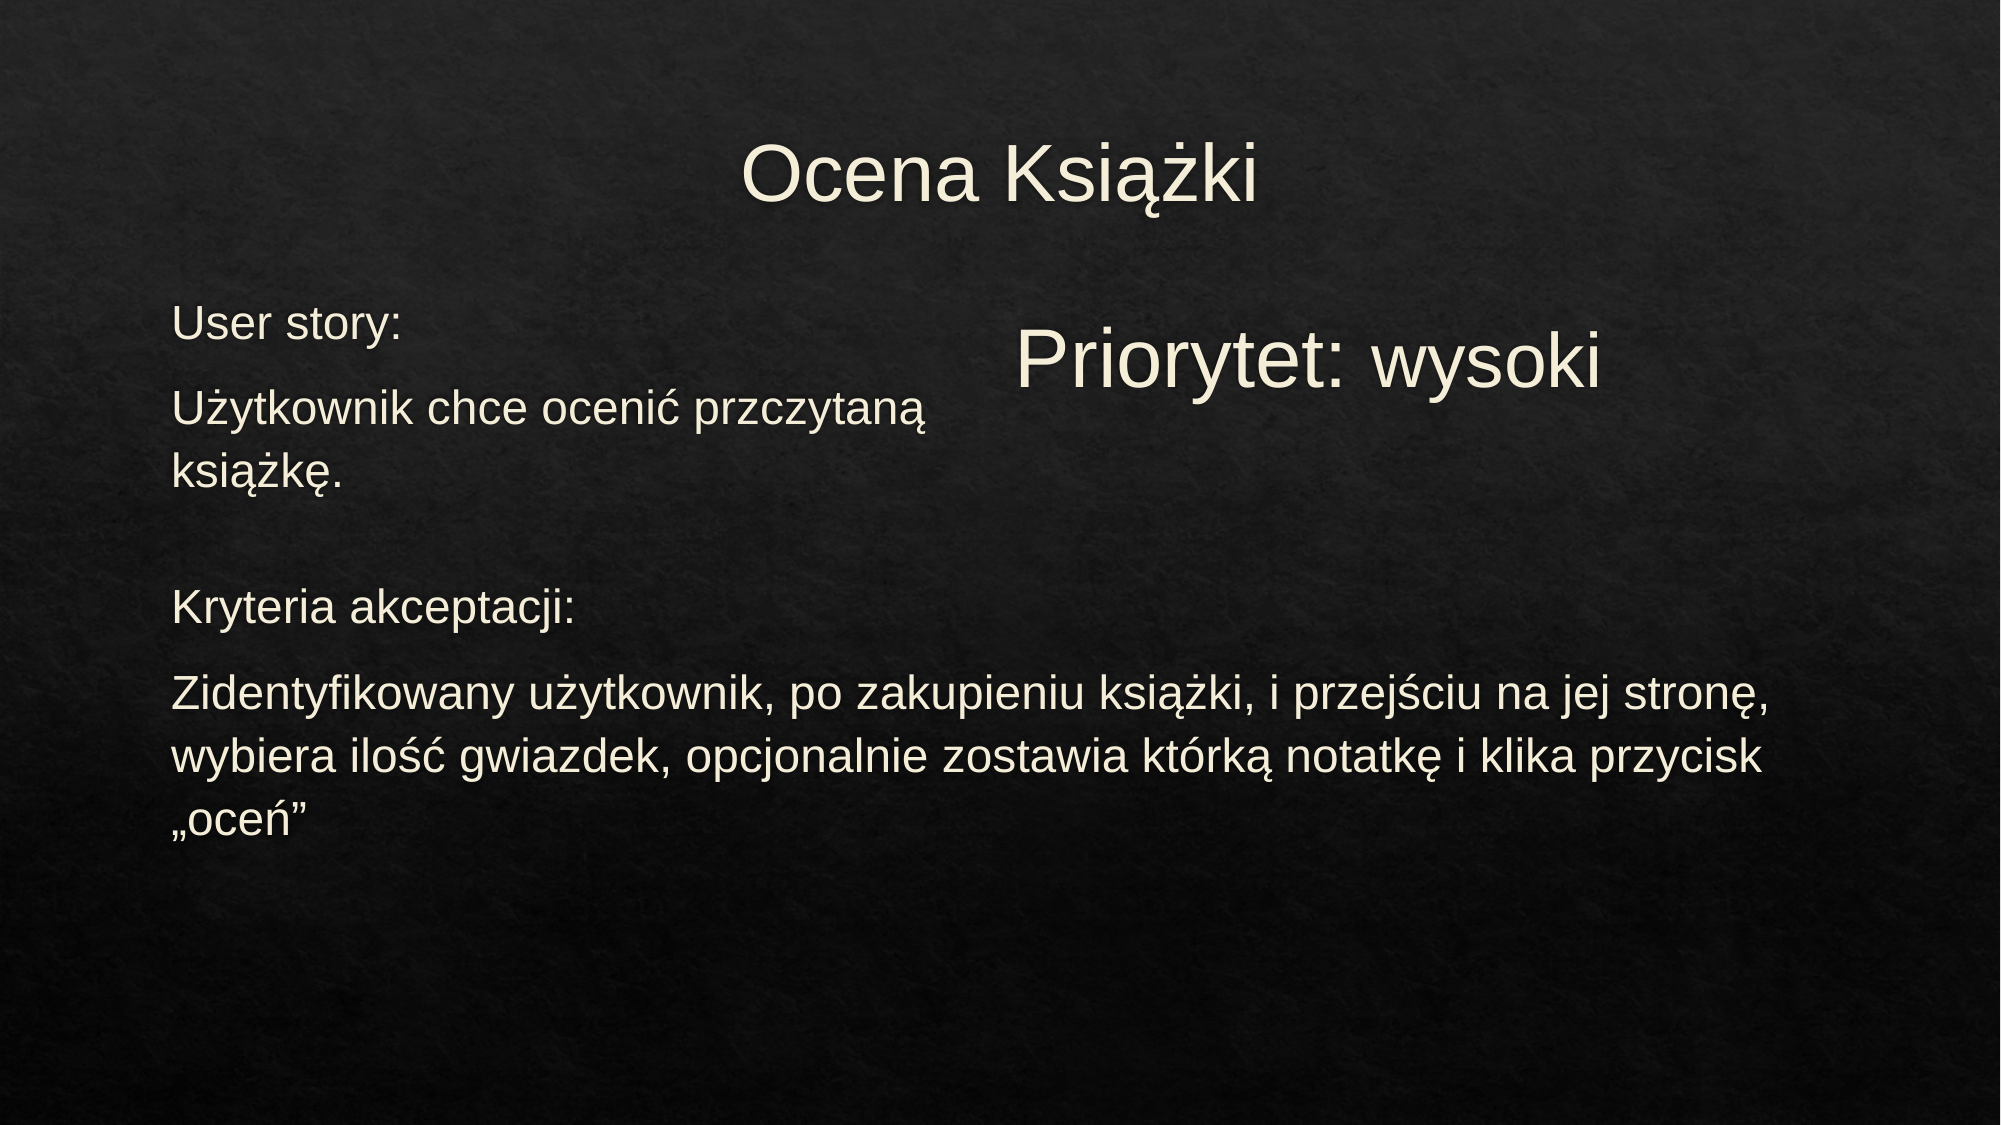

# Ocena Książki
Priorytet: wysoki
User story:
Użytkownik chce ocenić przczytaną książkę.
Kryteria akceptacji:
Zidentyfikowany użytkownik, po zakupieniu książki, i przejściu na jej stronę, wybiera ilość gwiazdek, opcjonalnie zostawia którką notatkę i klika przycisk „oceń”